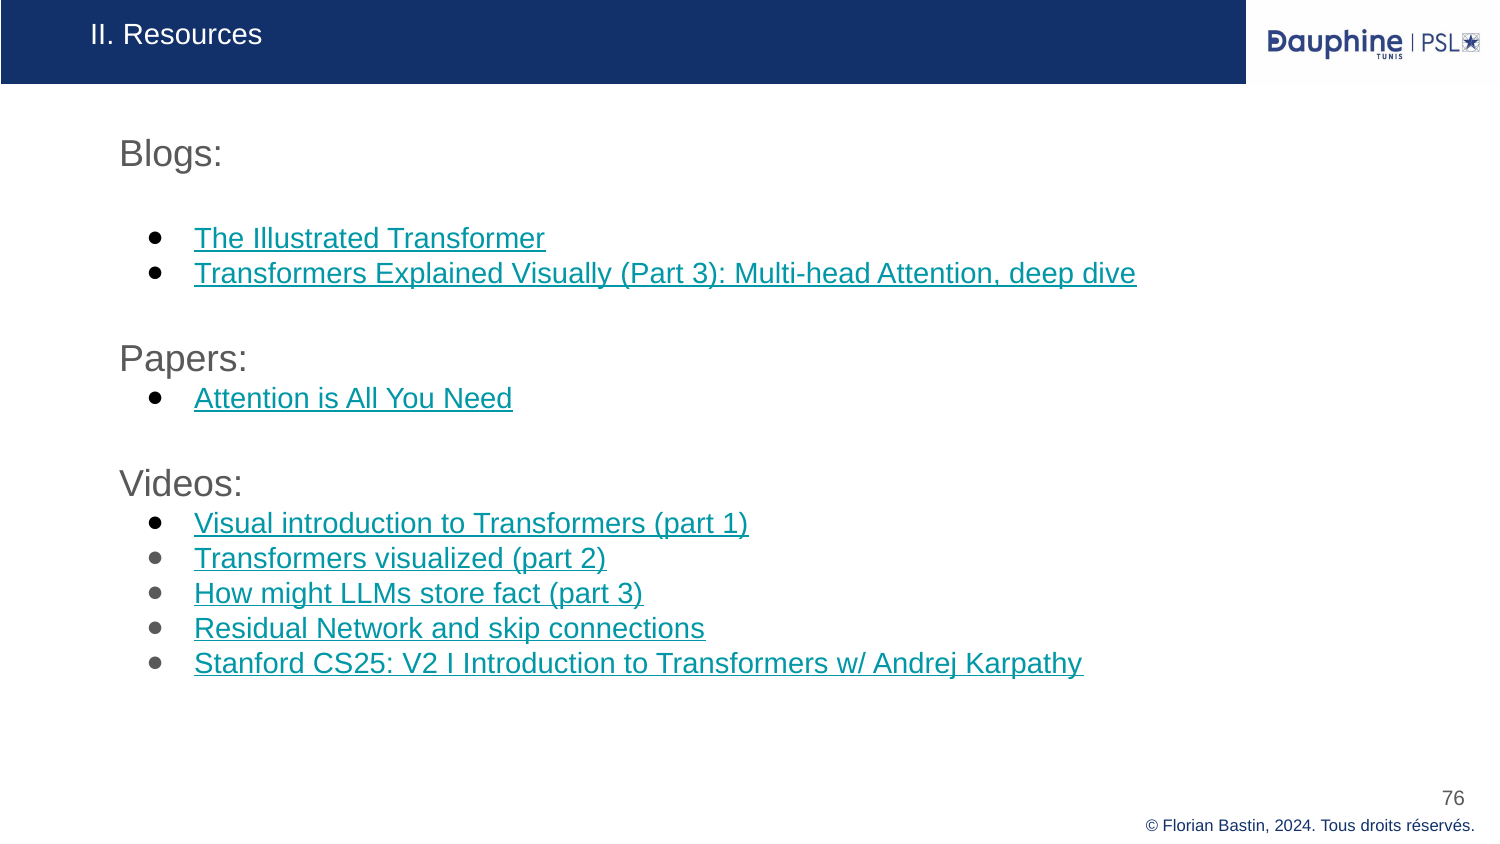

# II. Resources
Blogs:

The Illustrated Transformer
Transformers Explained Visually (Part 3): Multi-head Attention, deep dive

Papers:
Attention is All You Need

Videos:
Visual introduction to Transformers (part 1)
Transformers visualized (part 2)
How might LLMs store fact (part 3)
Residual Network and skip connections
Stanford CS25: V2 I Introduction to Transformers w/ Andrej Karpathy

76